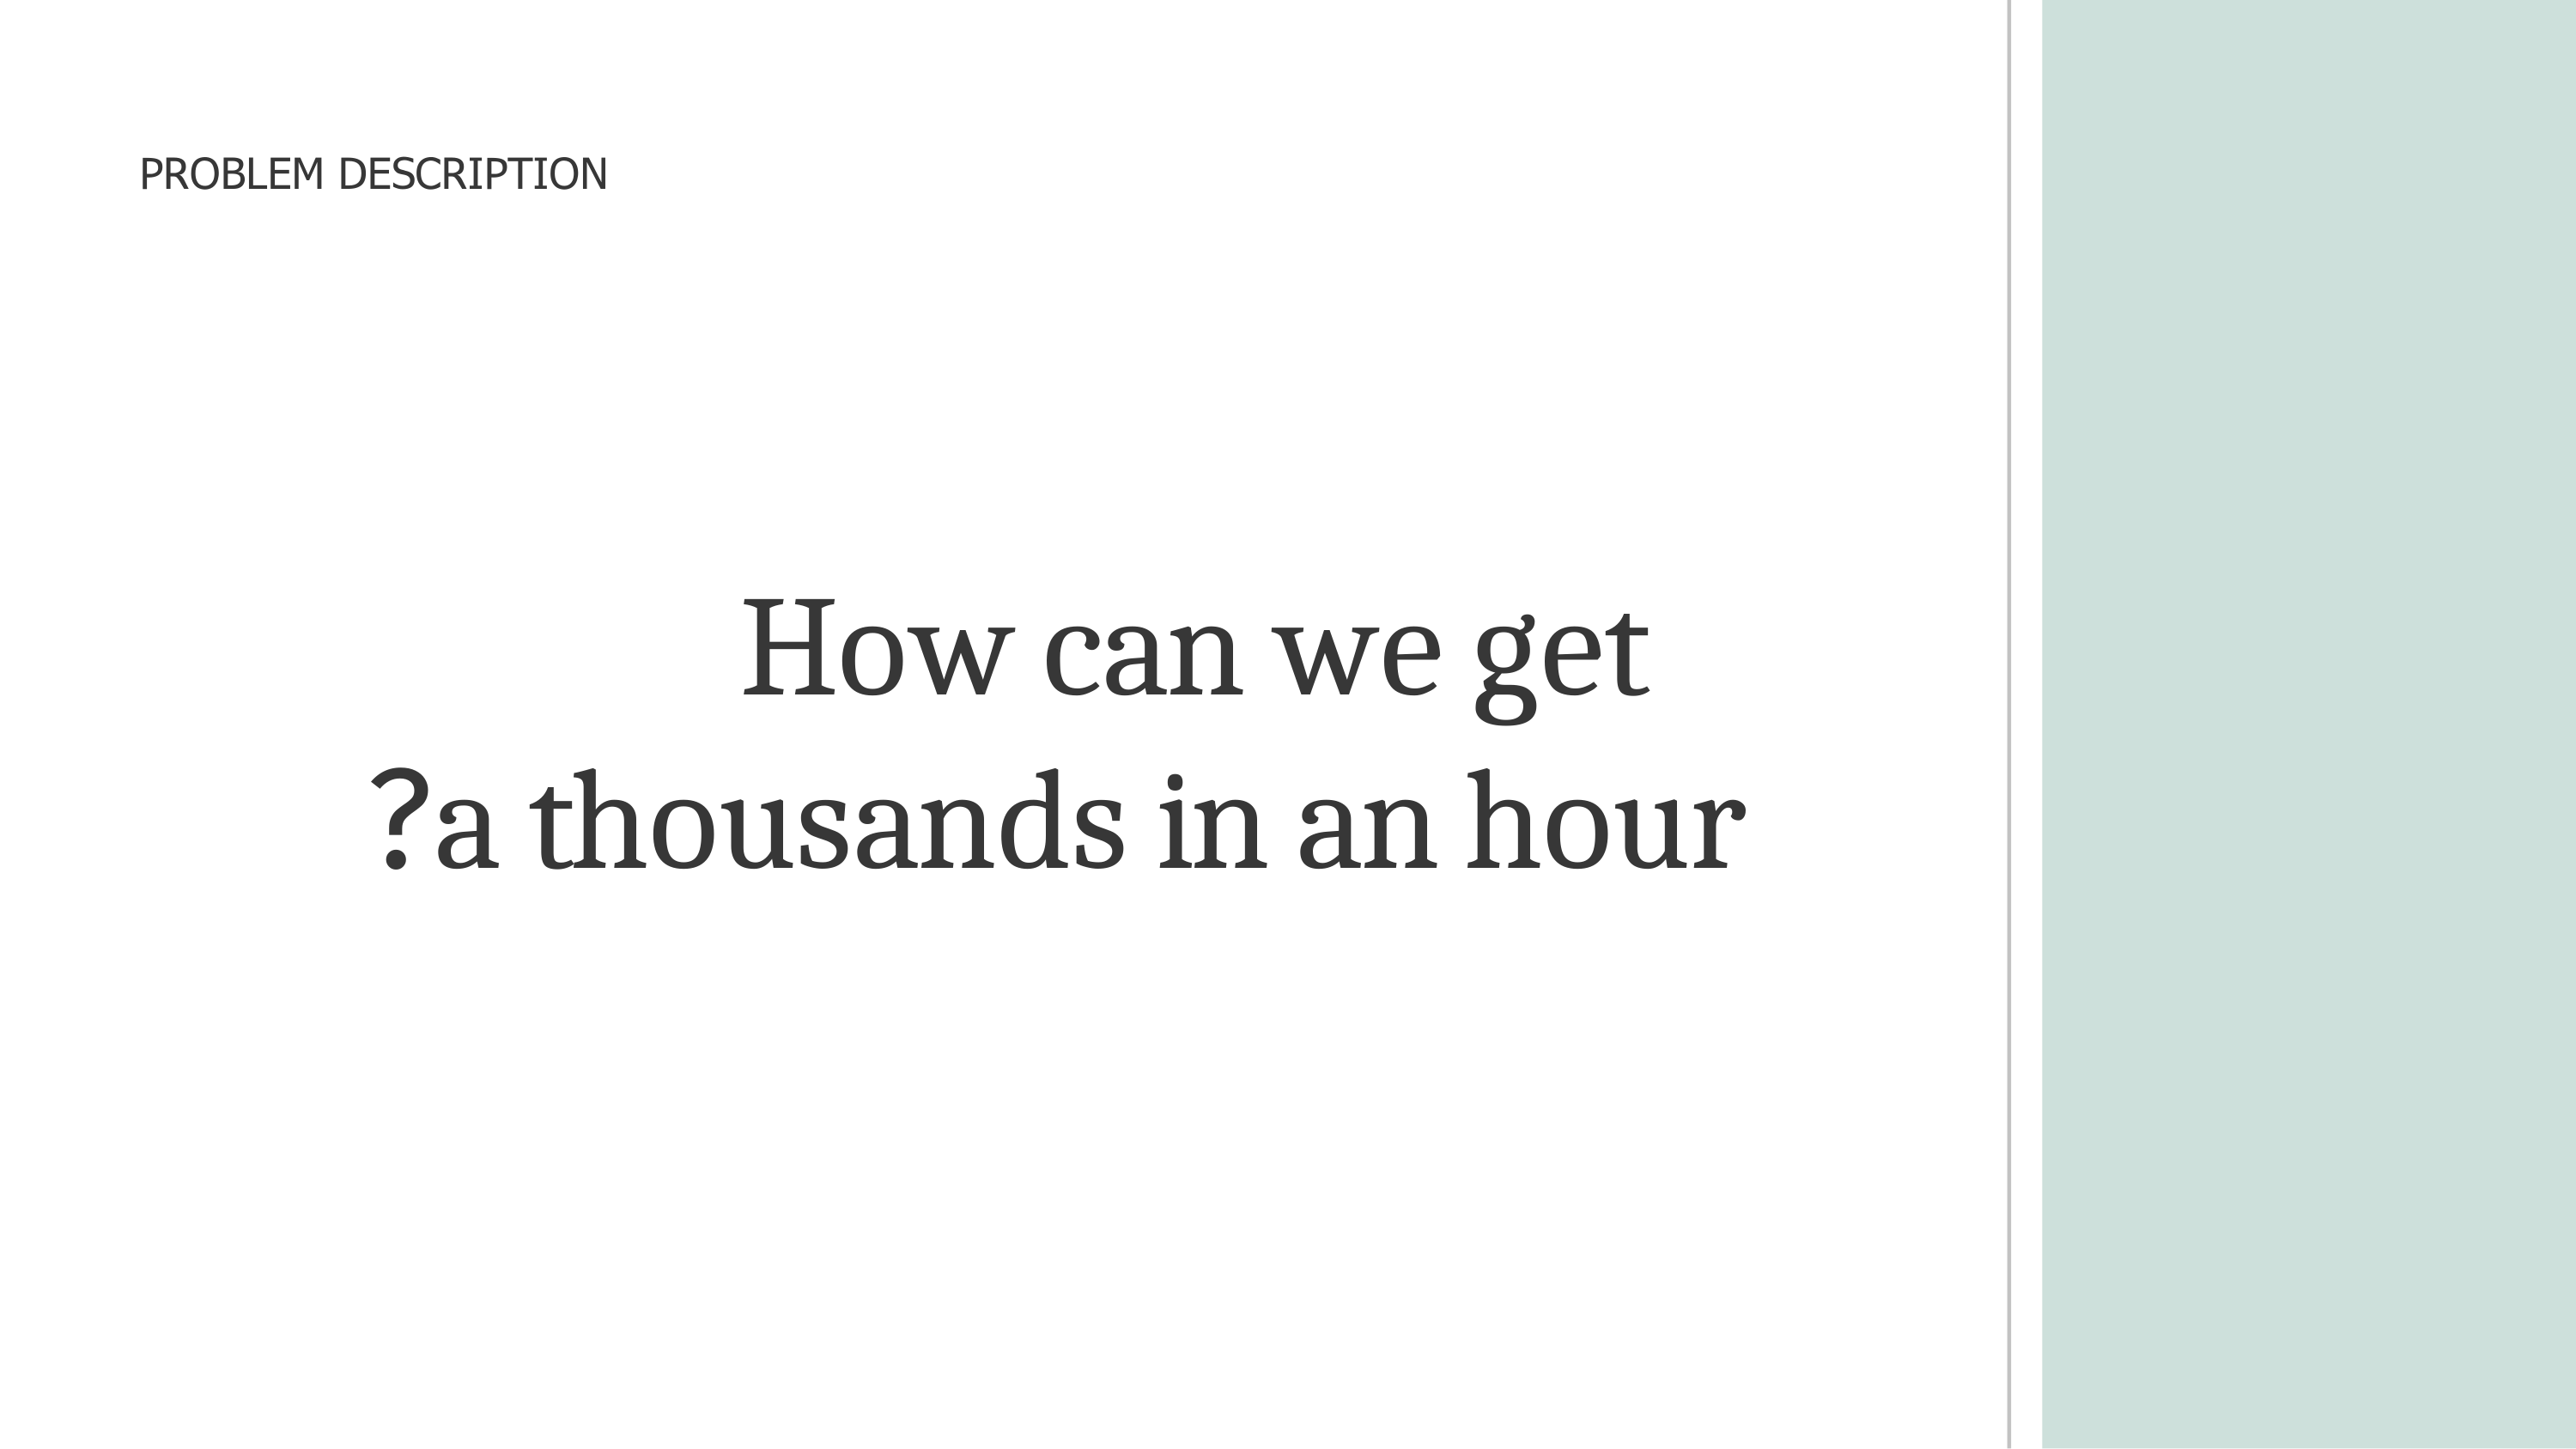

# PROBLEM DESCRIPTION
How can we get
a thousands in an hour?